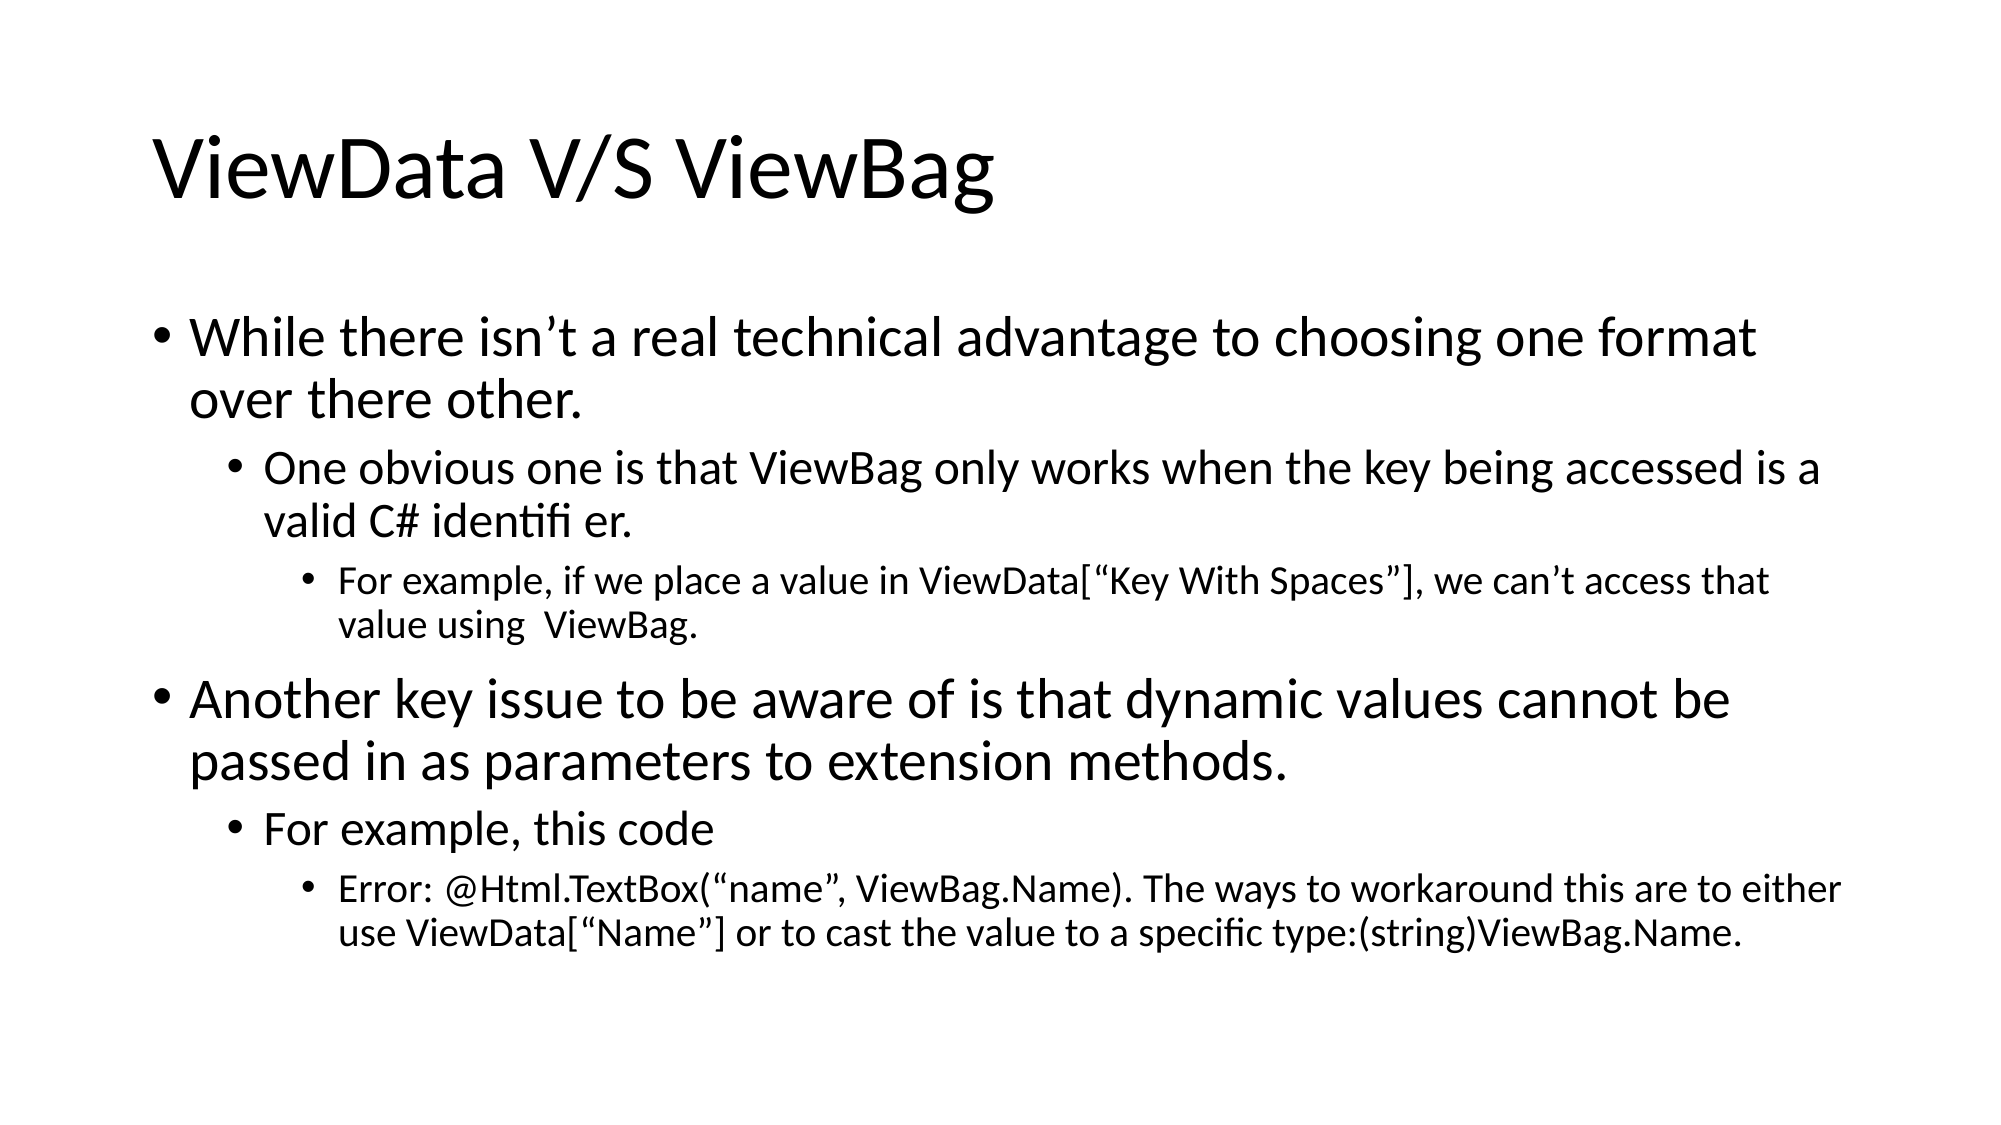

# ViewData V/S ViewBag
While there isn’t a real technical advantage to choosing one format over there other.
One obvious one is that ViewBag only works when the key being accessed is a valid C# identifi er.
For example, if we place a value in ViewData[“Key With Spaces”], we can’t access that value using  ViewBag.
Another key issue to be aware of is that dynamic values cannot be passed in as parameters to extension methods.
For example, this code
Error: @Html.TextBox(“name”, ViewBag.Name). The ways to workaround this are to either use ViewData[“Name”] or to cast the value to a specific type:(string)ViewBag.Name.